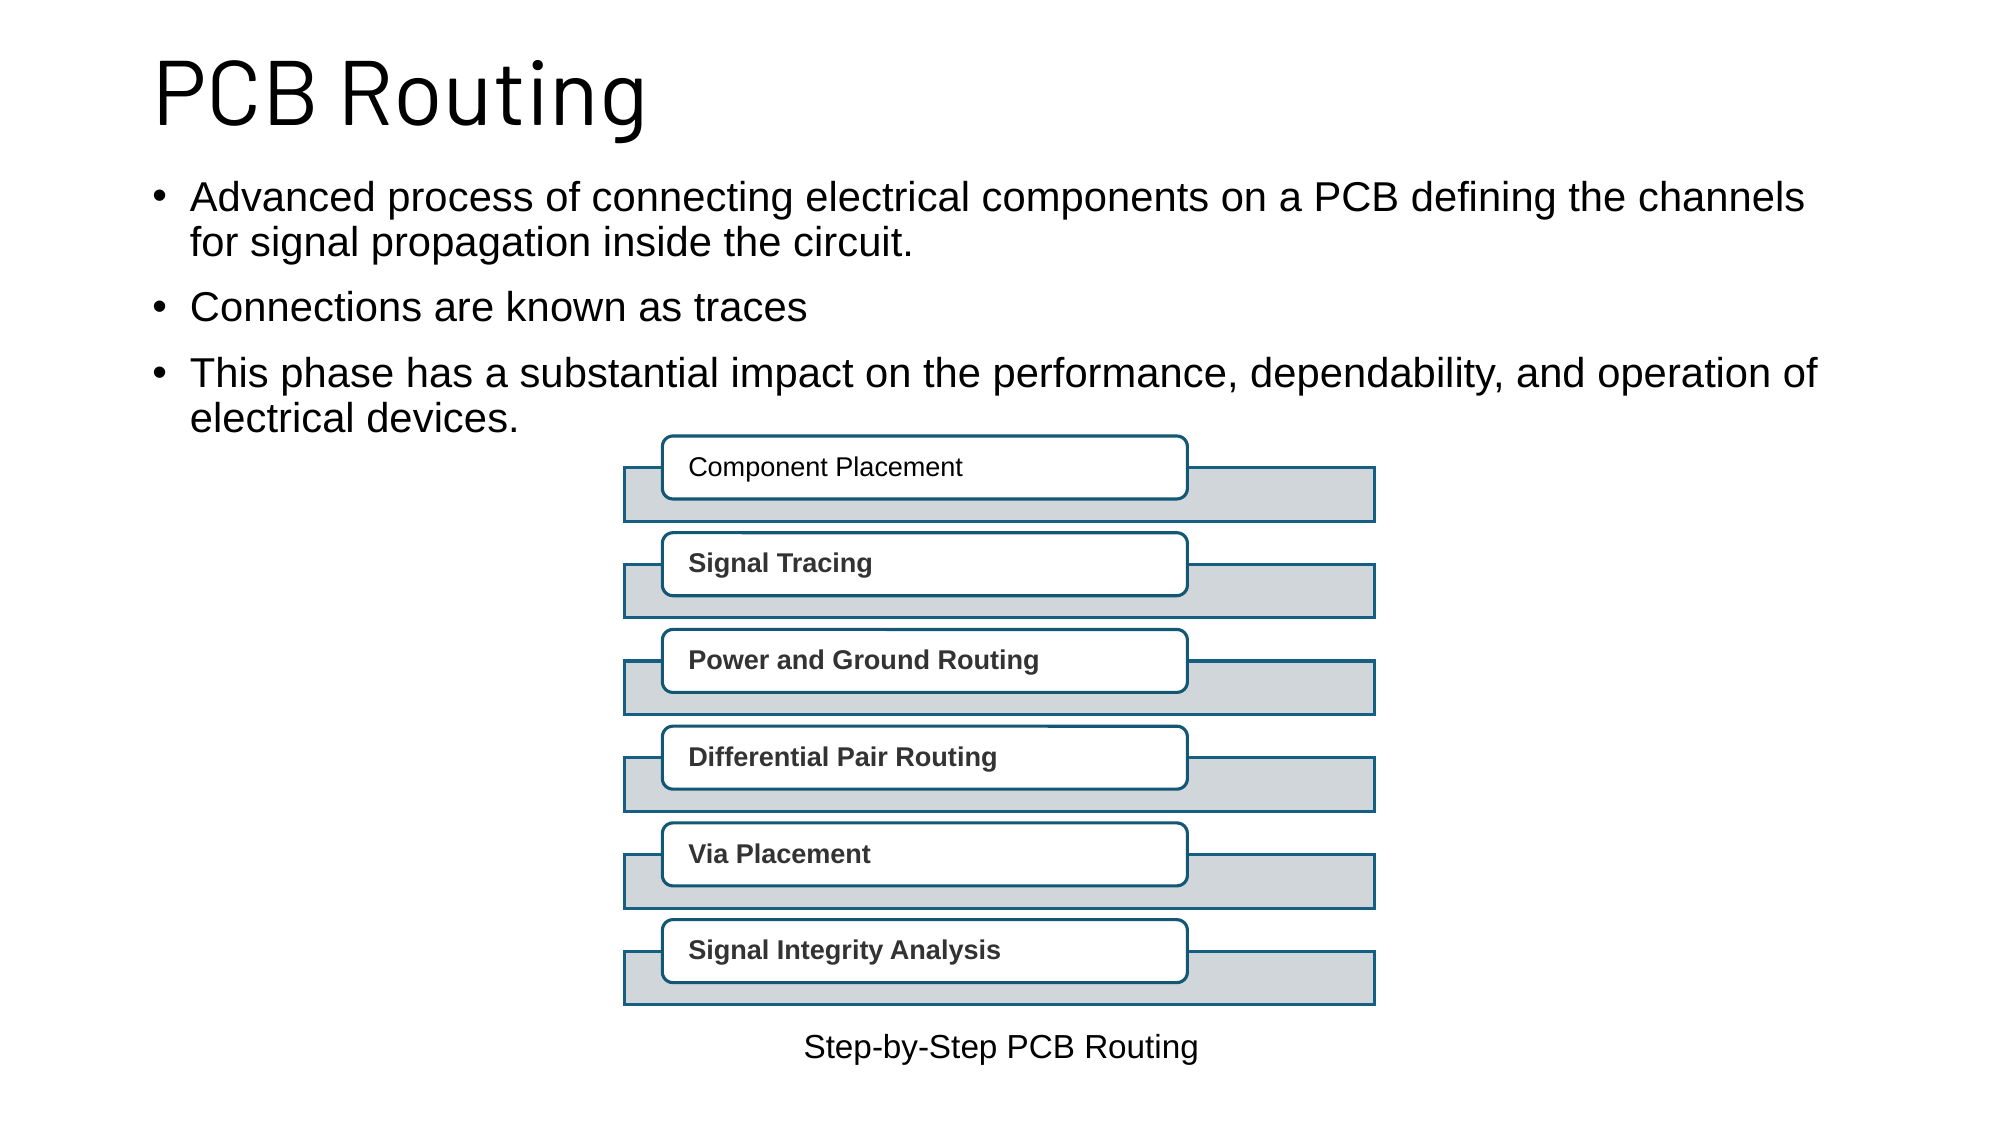

# PCB Routing
Advanced process of connecting electrical components on a PCB defining the channels for signal propagation inside the circuit.
Connections are known as traces
This phase has a substantial impact on the performance, dependability, and operation of electrical devices.

Component Placement
Signal Tracing
Power and Ground Routing
Differential Pair Routing
Via Placement
Signal Integrity Analysis
Step-by-Step PCB Routing